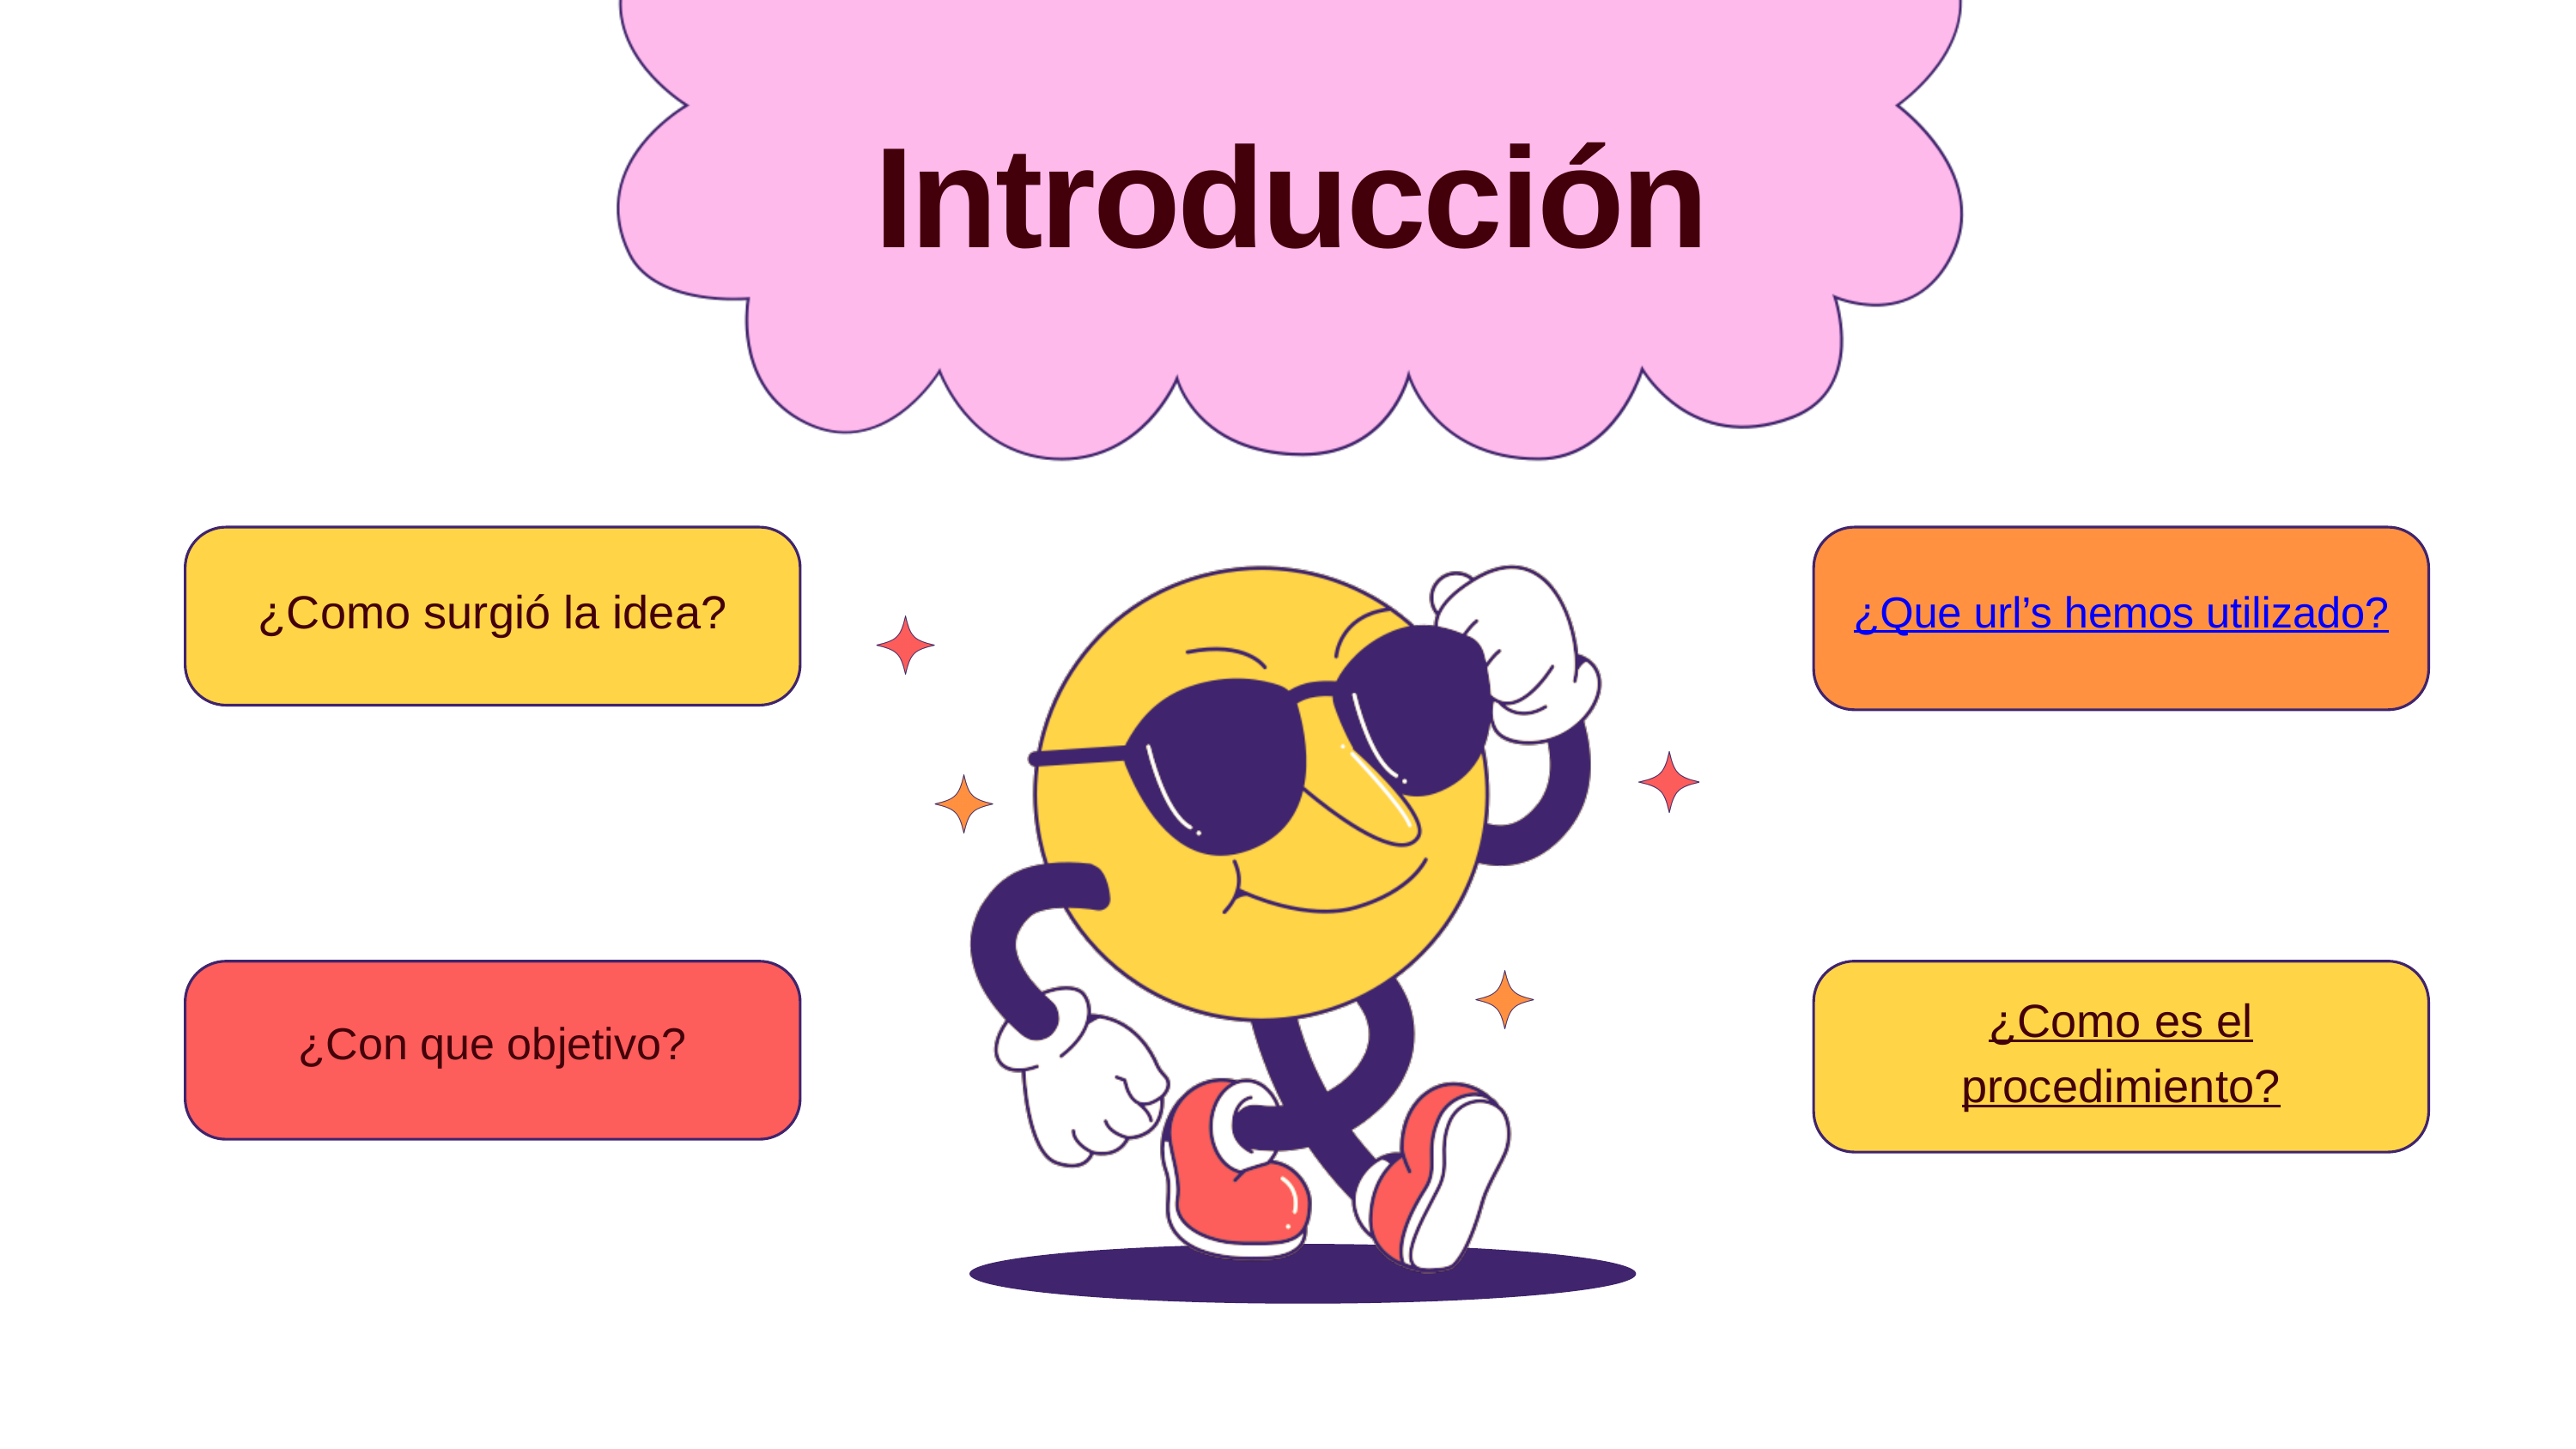

Introducción

¿Como surgió la idea?

¿Que url’s hemos utilizado?

¿Con que objetivo?

¿Como es el procedimiento?